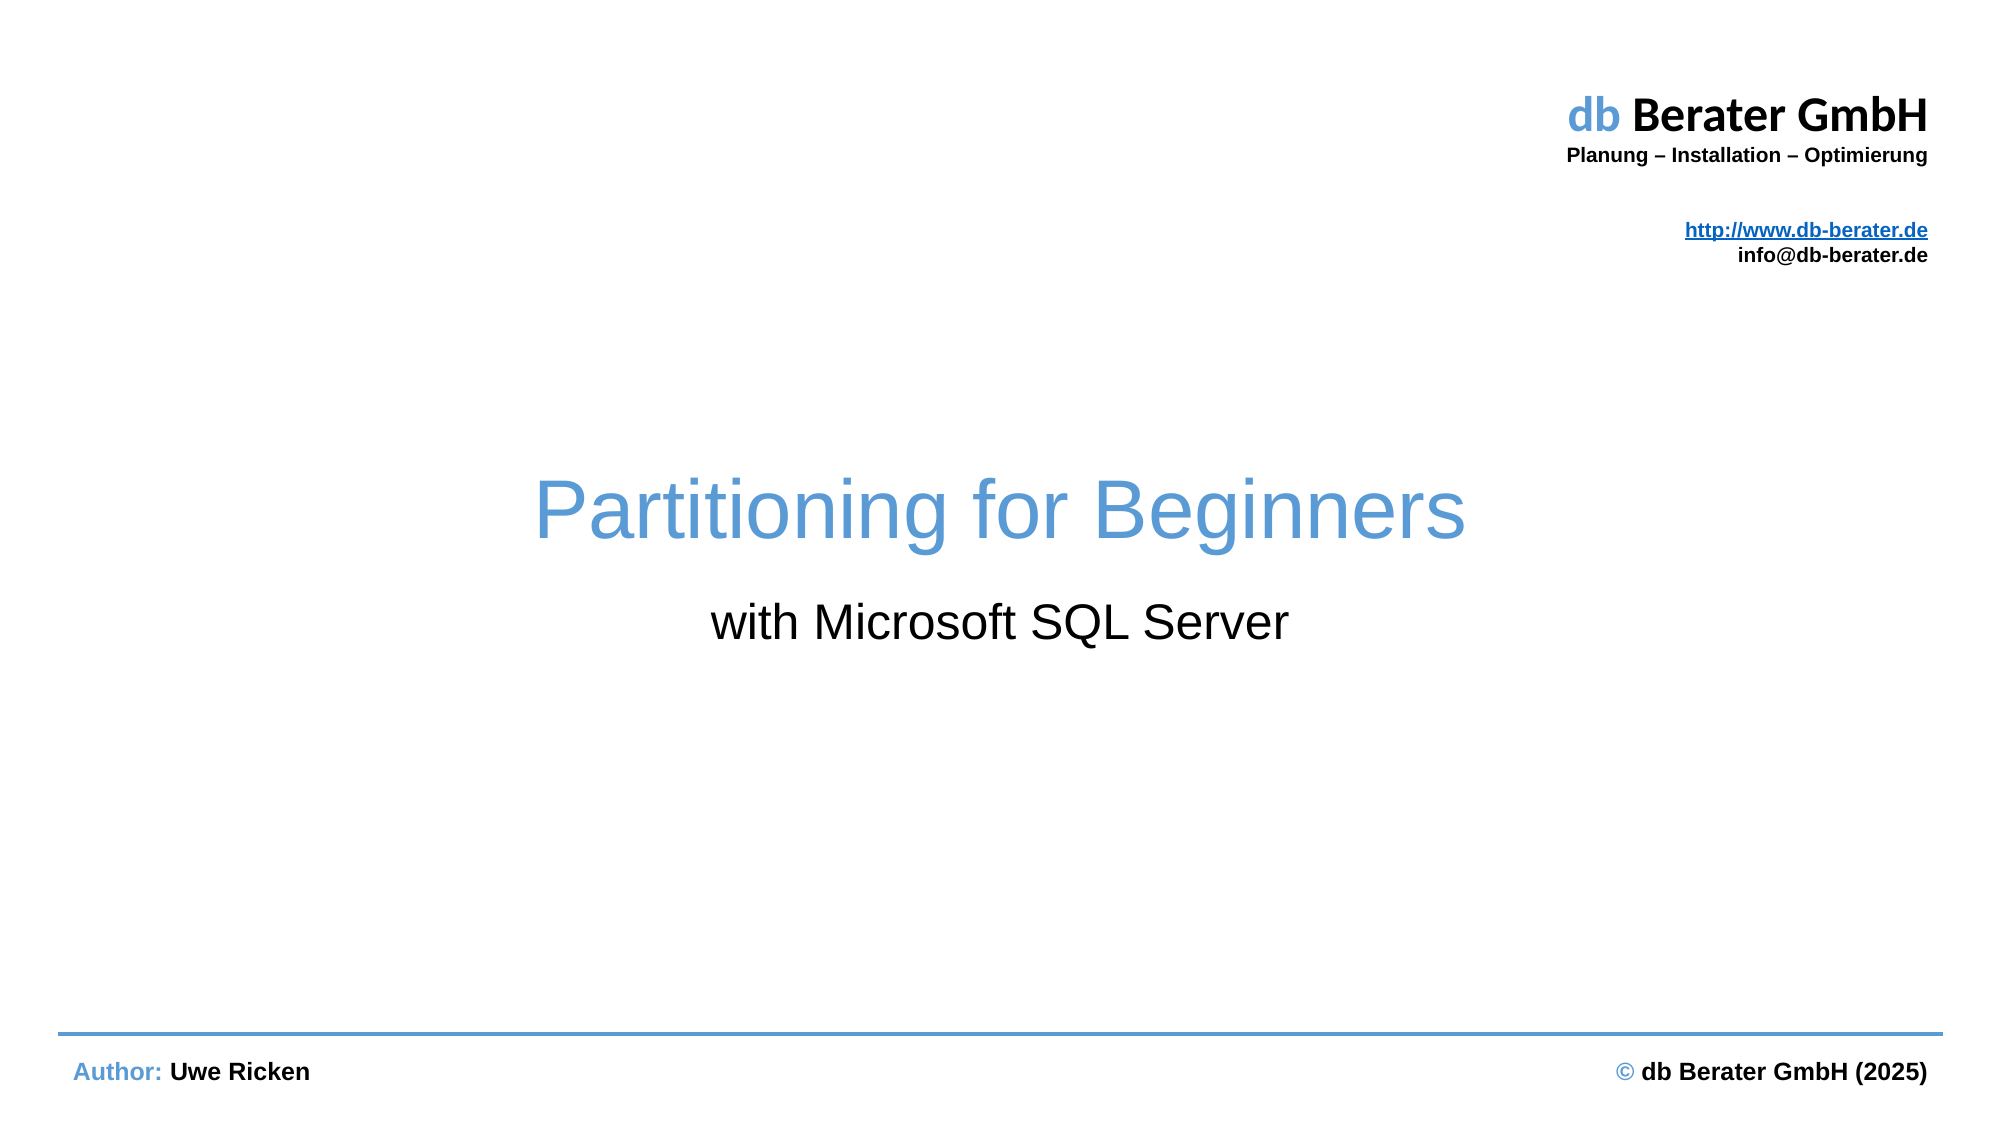

# Partitioning for Beginners
with Microsoft SQL Server